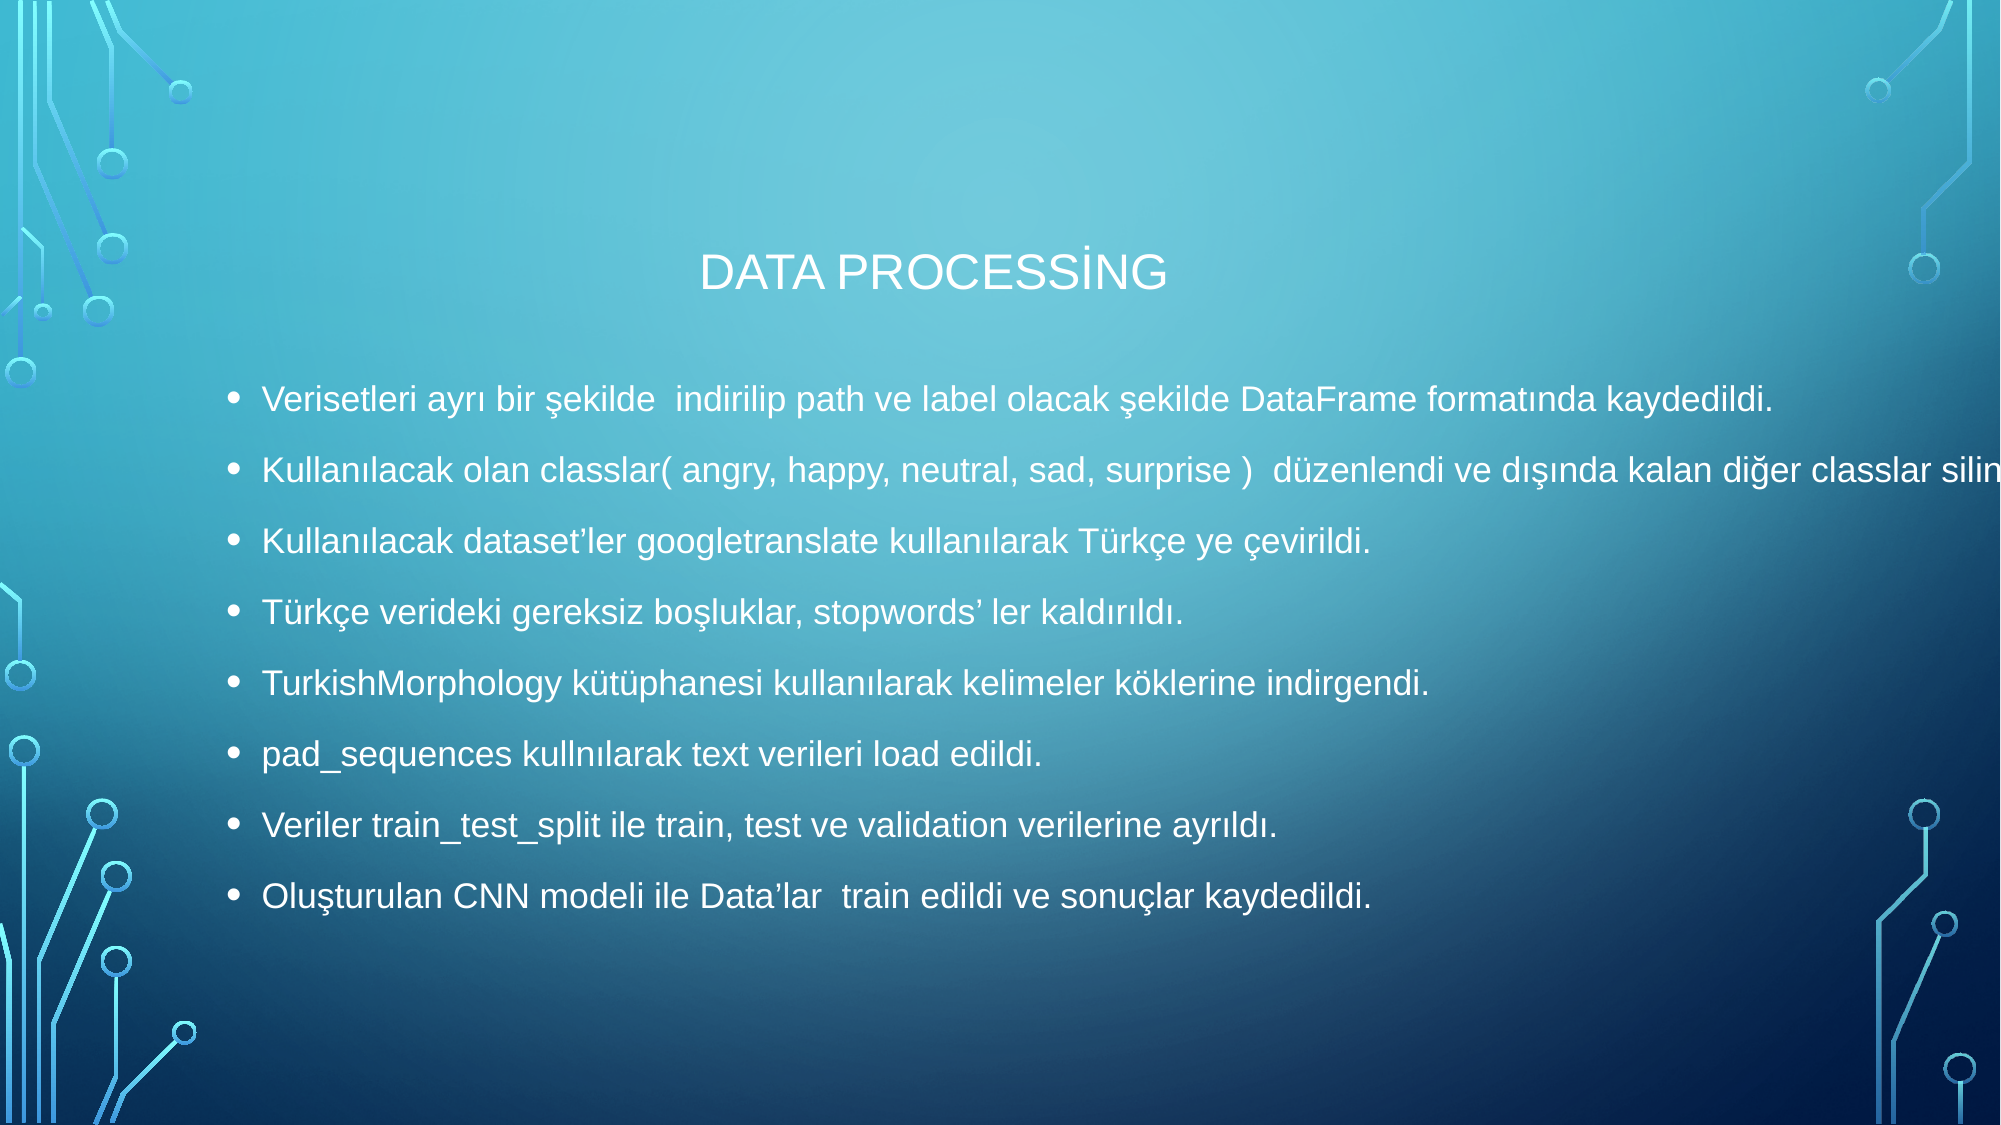

# Data processing
Verisetleri ayrı bir şekilde  indirilip path ve label olacak şekilde DataFrame formatında kaydedildi.
Kullanılacak olan classlar( angry, happy, neutral, sad, surprise )  düzenlendi ve dışında kalan diğer classlar silindi.
Kullanılacak dataset’ler googletranslate kullanılarak Türkçe ye çevirildi.
Türkçe verideki gereksiz boşluklar, stopwords’ ler kaldırıldı.
TurkishMorphology kütüphanesi kullanılarak kelimeler köklerine indirgendi.
pad_sequences kullnılarak text verileri load edildi.
Veriler train_test_split ile train, test ve validation verilerine ayrıldı.
Oluşturulan CNN modeli ile Data’lar  train edildi ve sonuçlar kaydedildi.